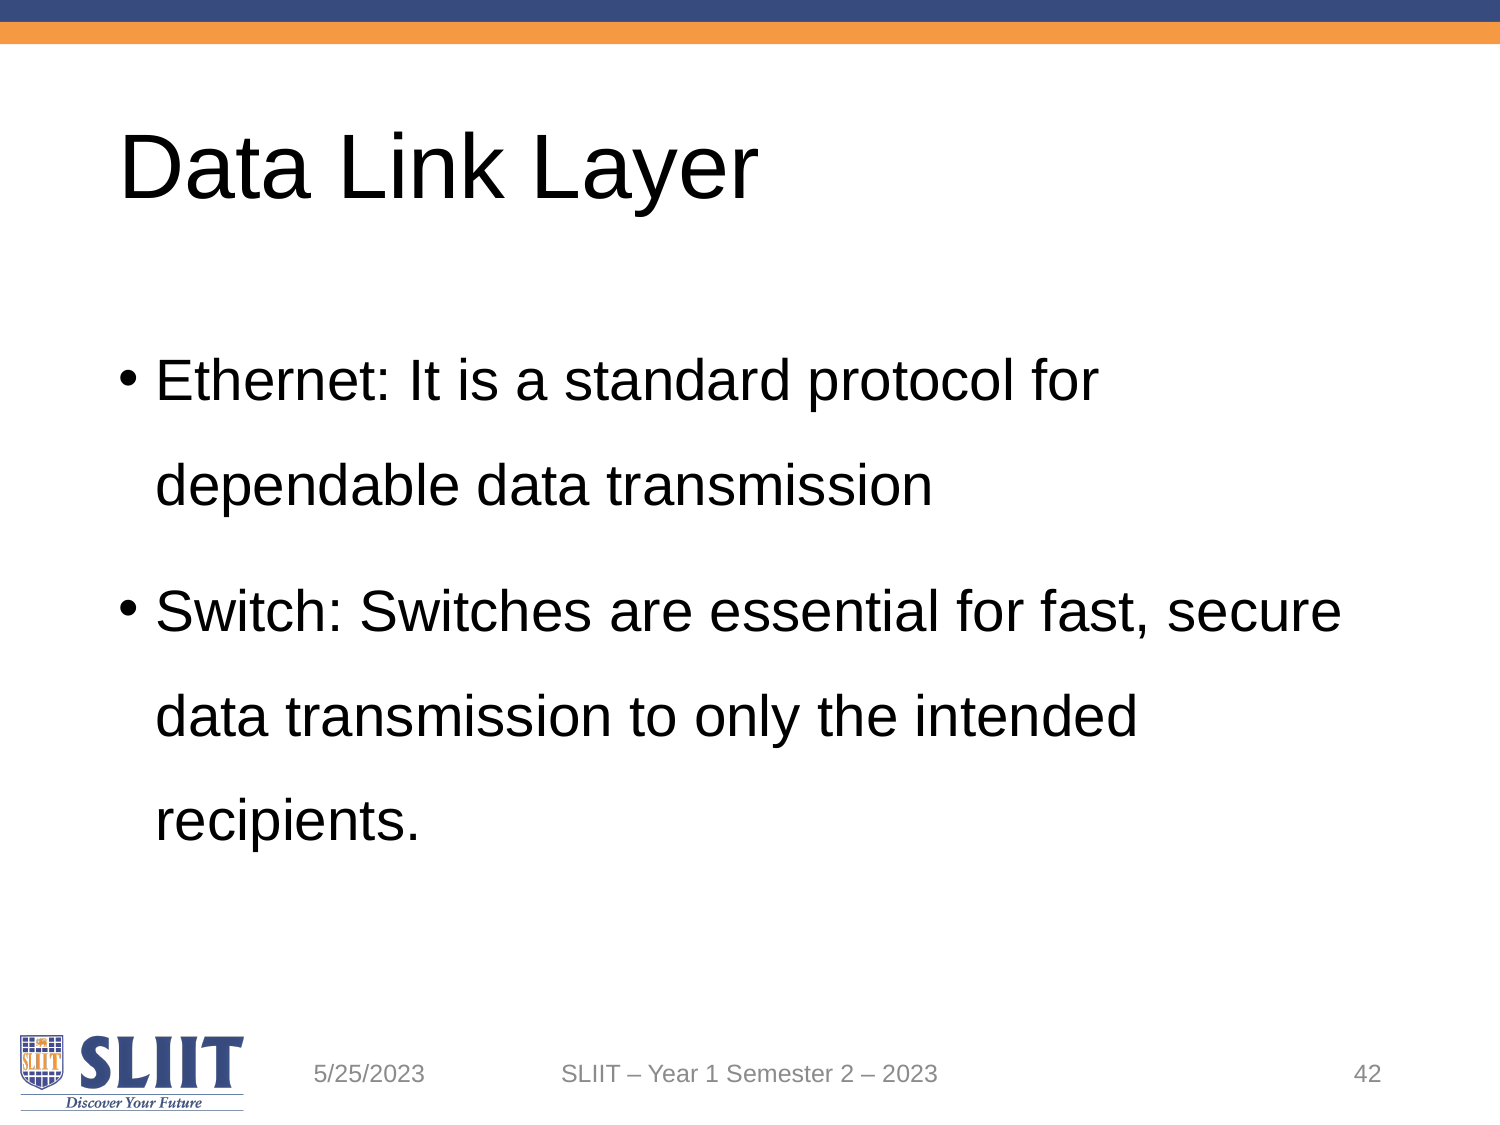

# Data Link Layer
Ethernet: It is a standard protocol for dependable data transmission
Switch: Switches are essential for fast, secure data transmission to only the intended recipients.
5/25/2023
SLIIT – Year 1 Semester 2 – 2023
42